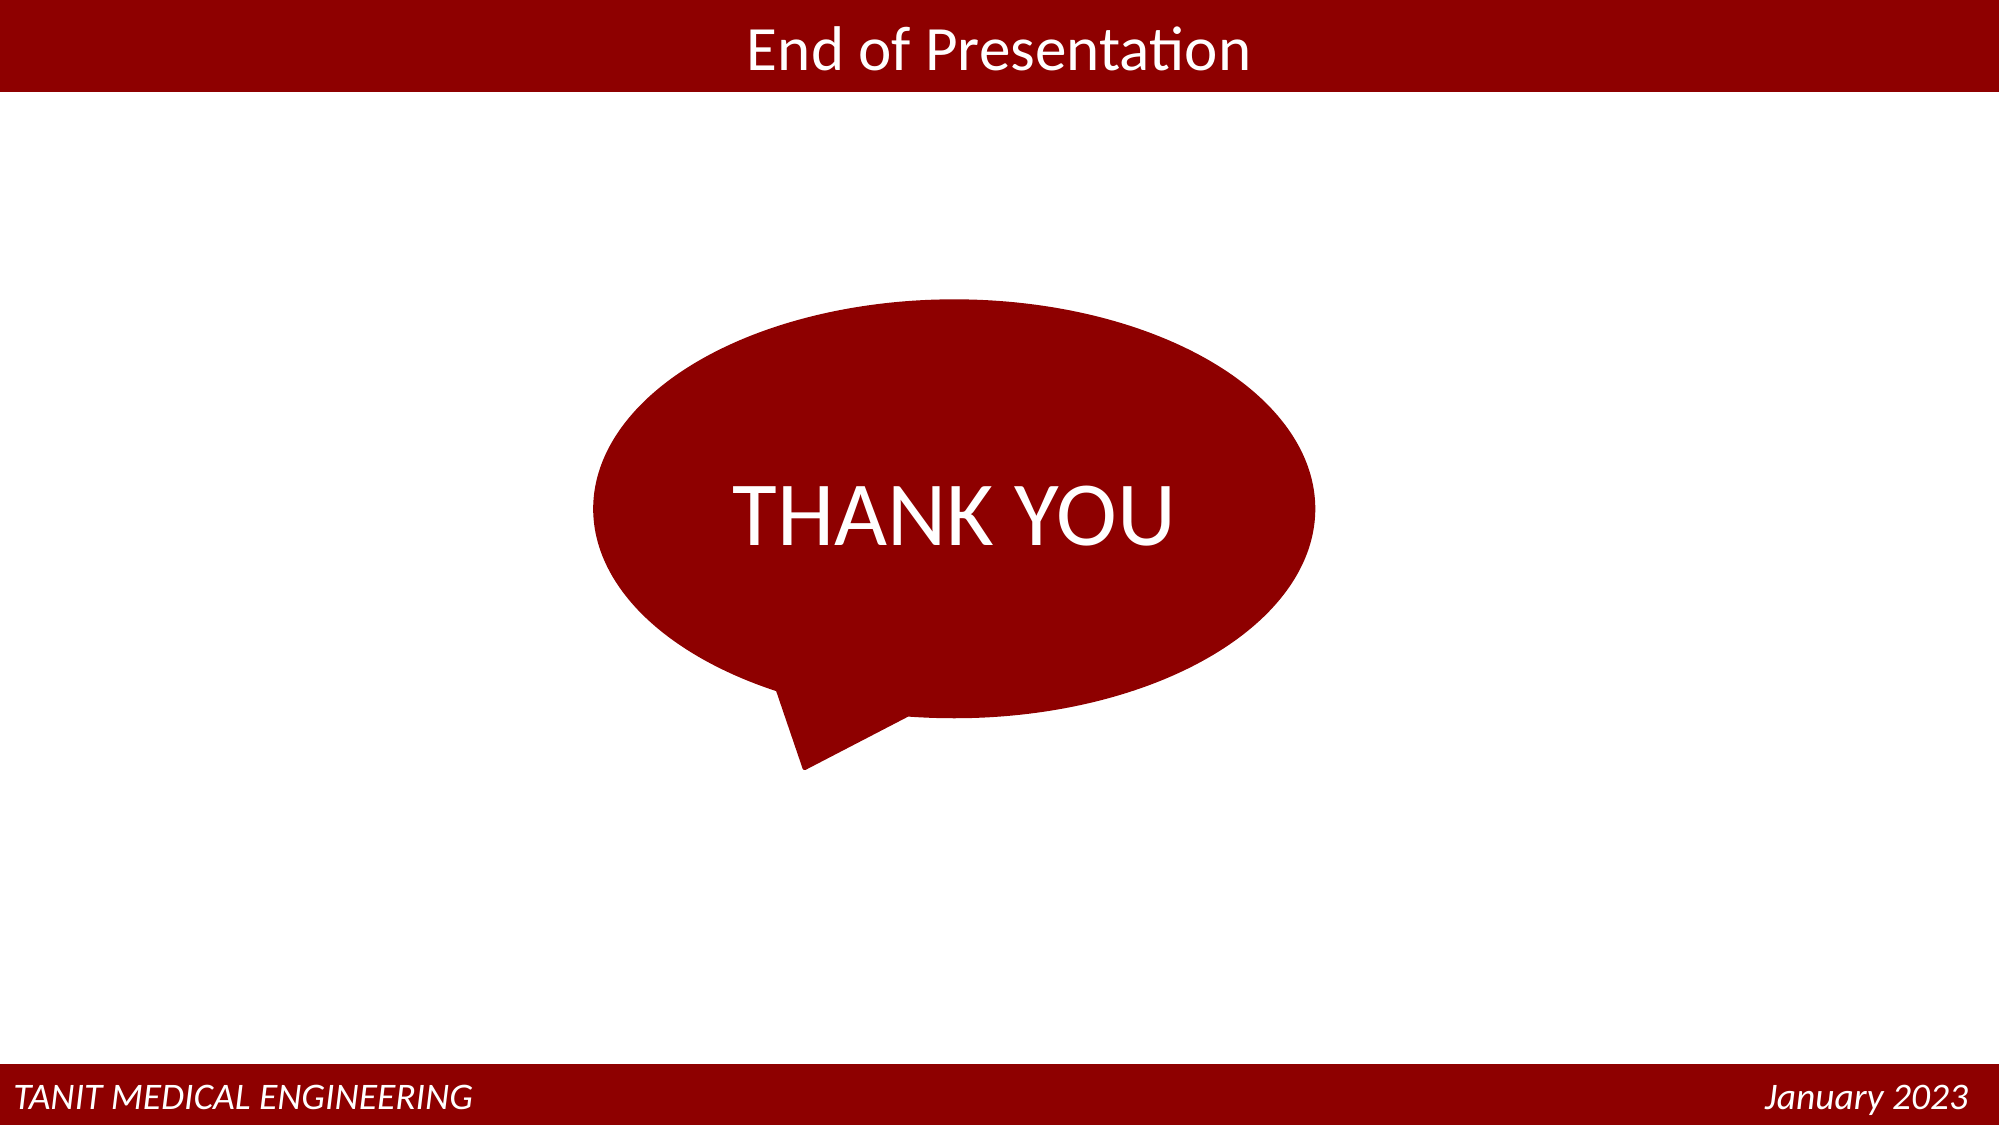

# End of Presentation
THANK YOU
FULL PROJECT
(WITH ADMINISTRATIVE BLOCK)
₦19,026,618,100.41

Phase
TANIT MEDICAL ENGINEERING
TANIT MEDICAL ENGINEERING								            January 2023